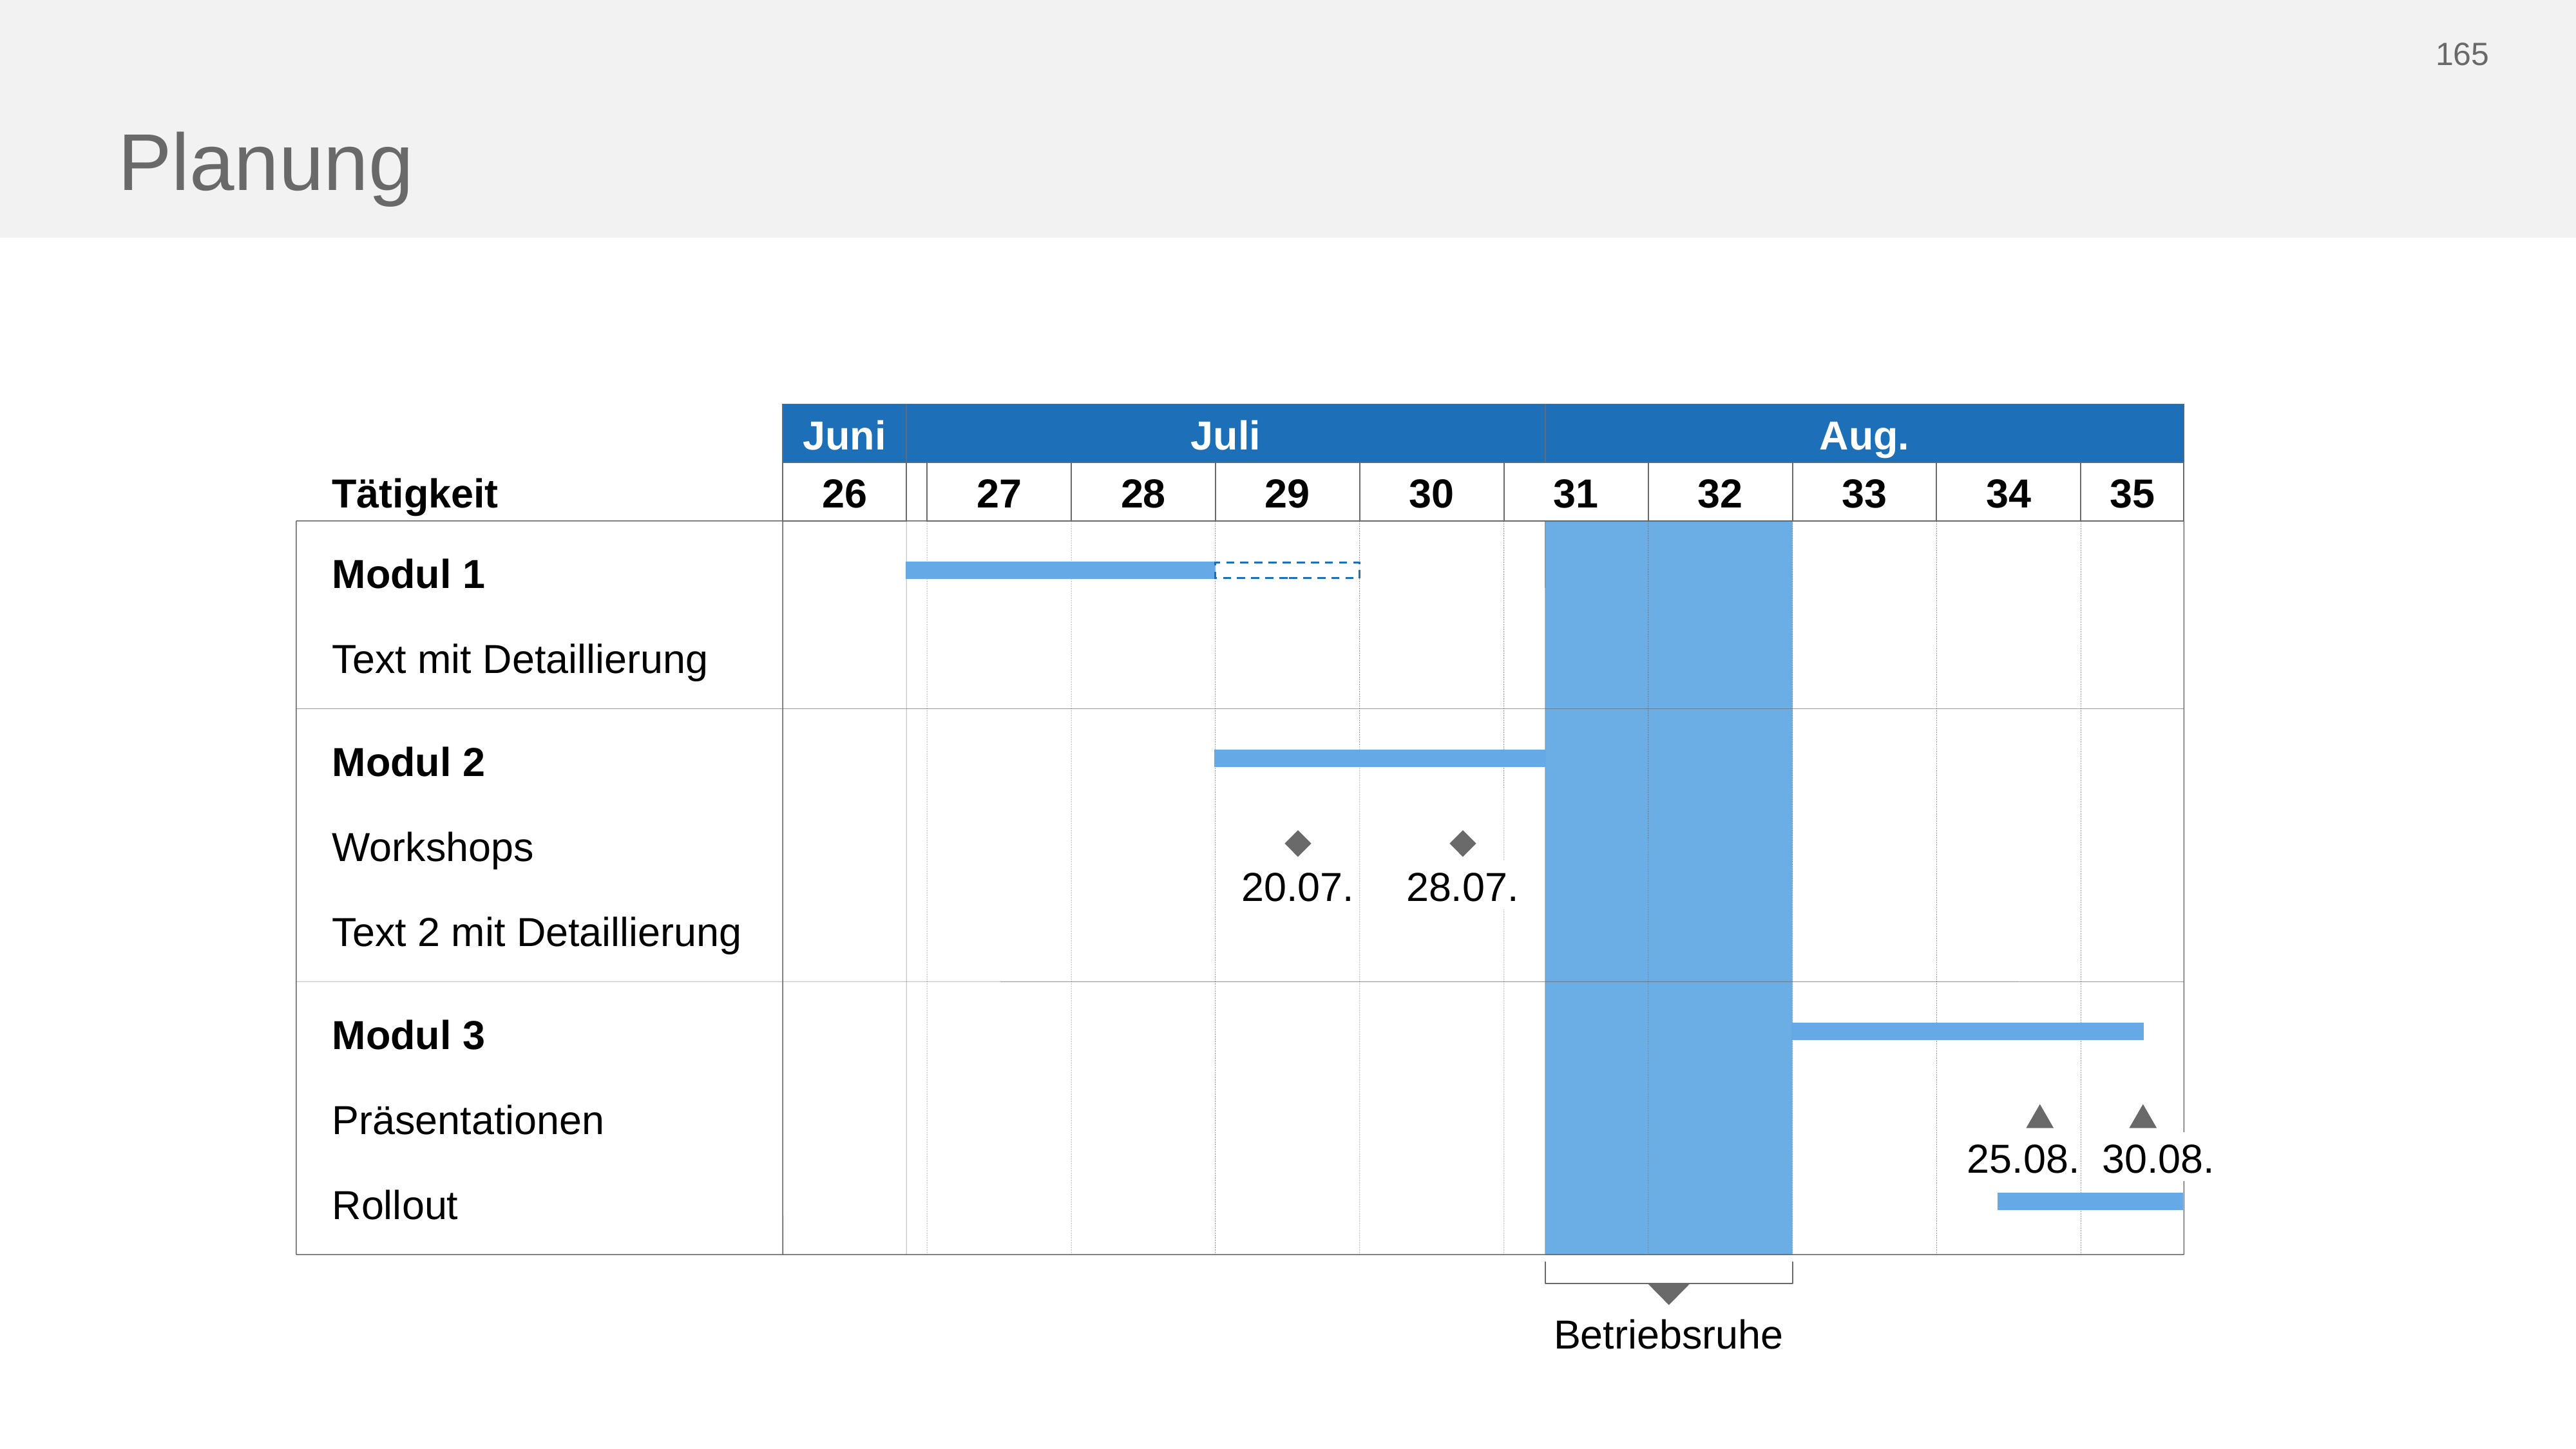

# Planung
Juni
Juli
Aug.
26
27
28
29
30
31
32
33
34
35
Tätigkeit

Modul 1

Text mit Detaillierung

Modul 2

Workshops

20.07.
28.07.
Text 2 mit Detaillierung

Modul 3

Präsentationen

25.08.
30.08.

Rollout

Betriebsruhe